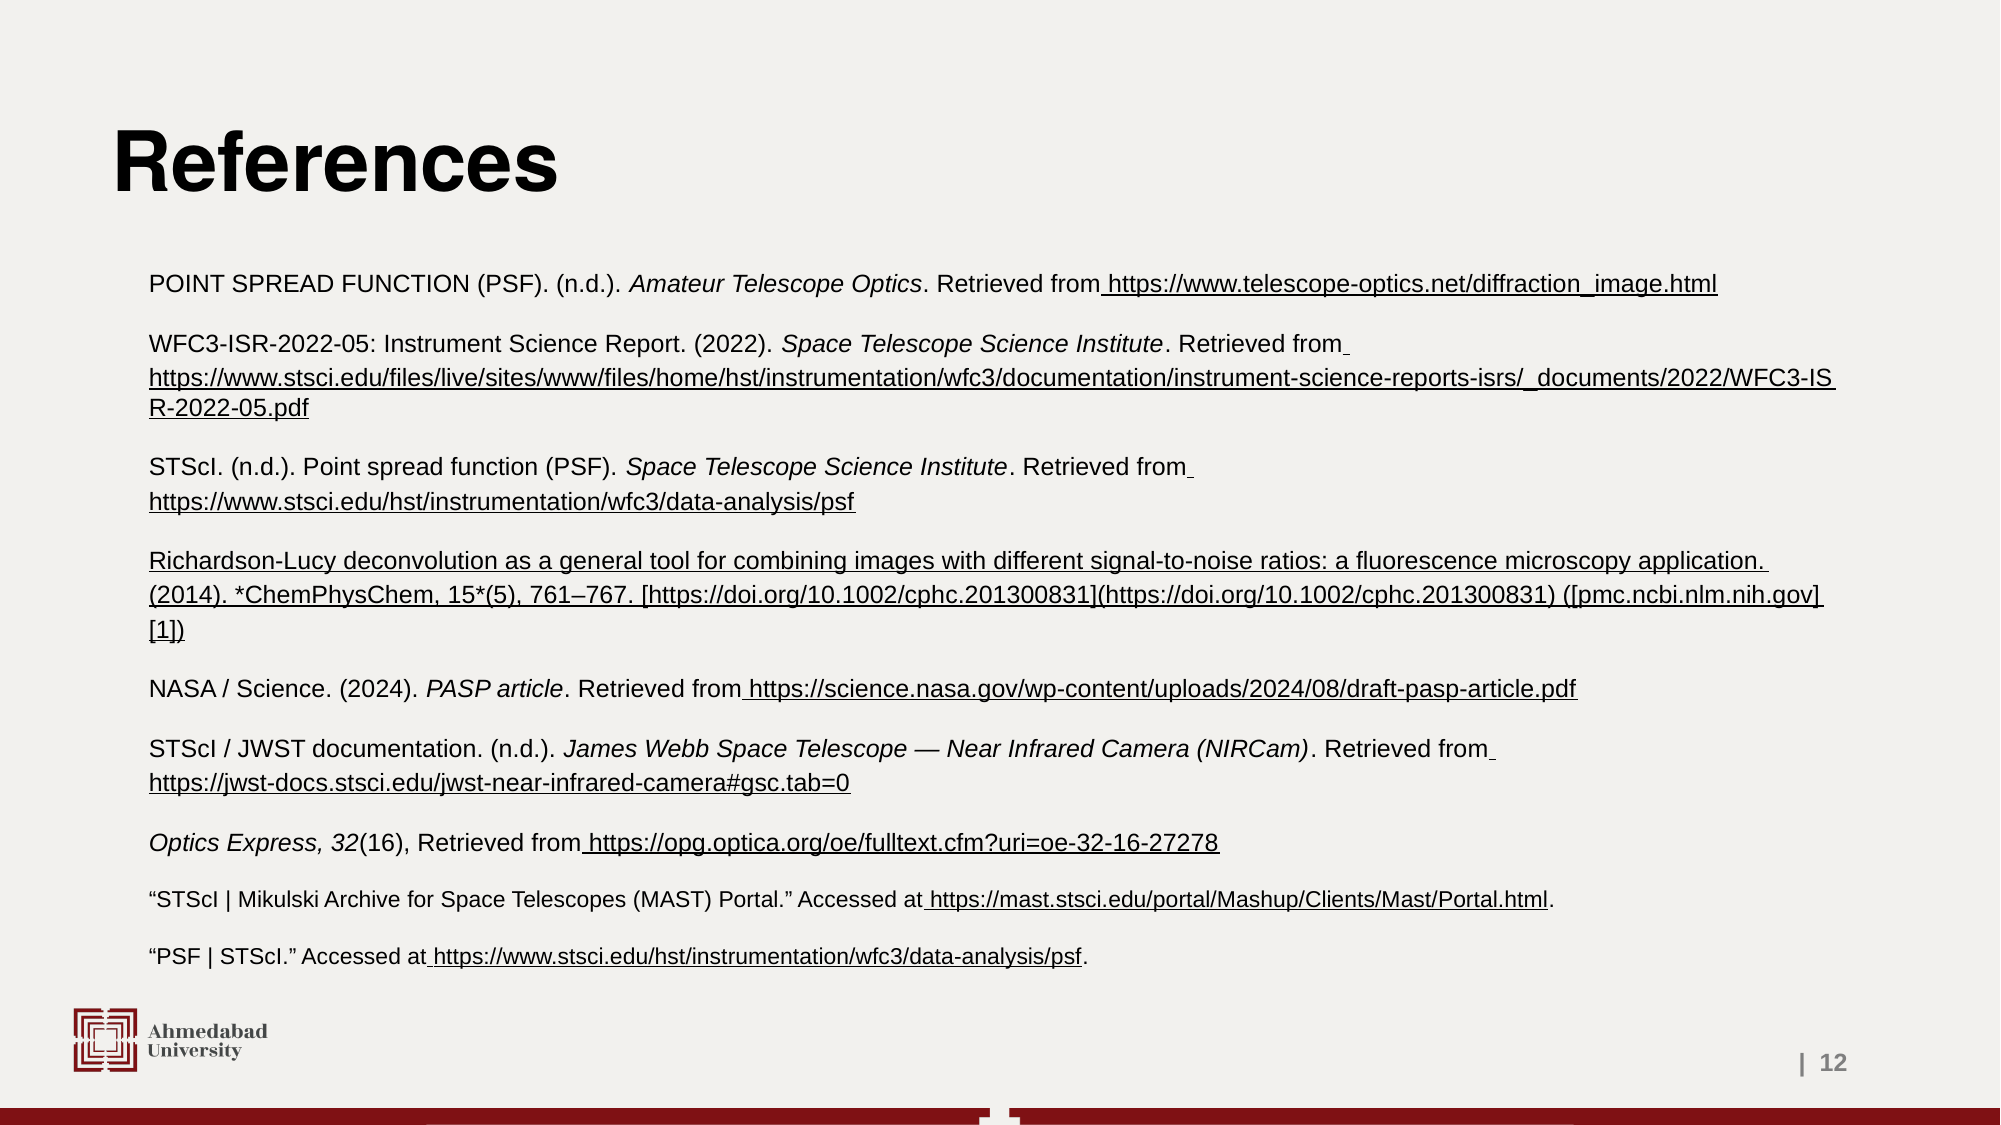

# References
POINT SPREAD FUNCTION (PSF). (n.d.). Amateur Telescope Optics. Retrieved from https://www.telescope-optics.net/diffraction_image.html
WFC3-ISR-2022-05: Instrument Science Report. (2022). Space Telescope Science Institute. Retrieved from https://www.stsci.edu/files/live/sites/www/files/home/hst/instrumentation/wfc3/documentation/instrument-science-reports-isrs/_documents/2022/WFC3-ISR-2022-05.pdf
STScI. (n.d.). Point spread function (PSF). Space Telescope Science Institute. Retrieved from https://www.stsci.edu/hst/instrumentation/wfc3/data-analysis/psf
Richardson-Lucy deconvolution as a general tool for combining images with different signal-to-noise ratios: a fluorescence microscopy application. (2014). *ChemPhysChem, 15*(5), 761–767. [https://doi.org/10.1002/cphc.201300831](https://doi.org/10.1002/cphc.201300831) ([pmc.ncbi.nlm.nih.gov][1])
NASA / Science. (2024). PASP article. Retrieved from https://science.nasa.gov/wp-content/uploads/2024/08/draft-pasp-article.pdf
STScI / JWST documentation. (n.d.). James Webb Space Telescope — Near Infrared Camera (NIRCam). Retrieved from https://jwst-docs.stsci.edu/jwst-near-infrared-camera#gsc.tab=0
Optics Express, 32(16), Retrieved from https://opg.optica.org/oe/fulltext.cfm?uri=oe-32-16-27278
“STScI | Mikulski Archive for Space Telescopes (MAST) Portal.” Accessed at https://mast.stsci.edu/portal/Mashup/Clients/Mast/Portal.html.
“PSF | STScI.” Accessed at https://www.stsci.edu/hst/instrumentation/wfc3/data-analysis/psf.

|  12